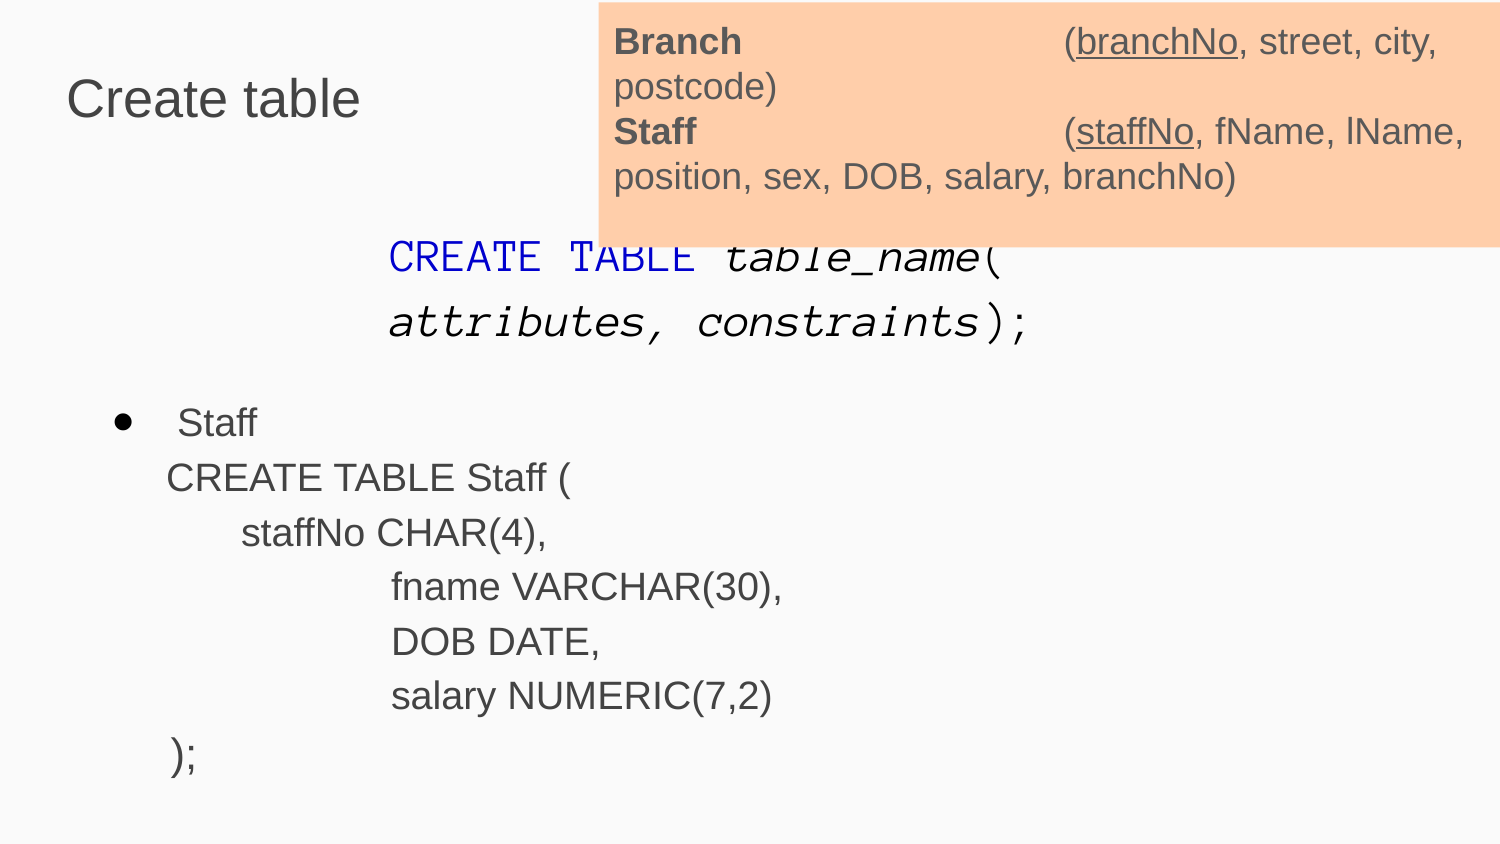

Branch	 		(branchNo, street, city, postcode)
Staff			(staffNo, fName, lName, position, sex, DOB, salary, branchNo)

# Create table
CREATE TABLE table_name(
attributes, constraints);

 Staff
CREATE TABLE Staff (
staffNo CHAR(4),
    		fname VARCHAR(30),
    		DOB DATE,
    		salary NUMERIC(7,2)
       );